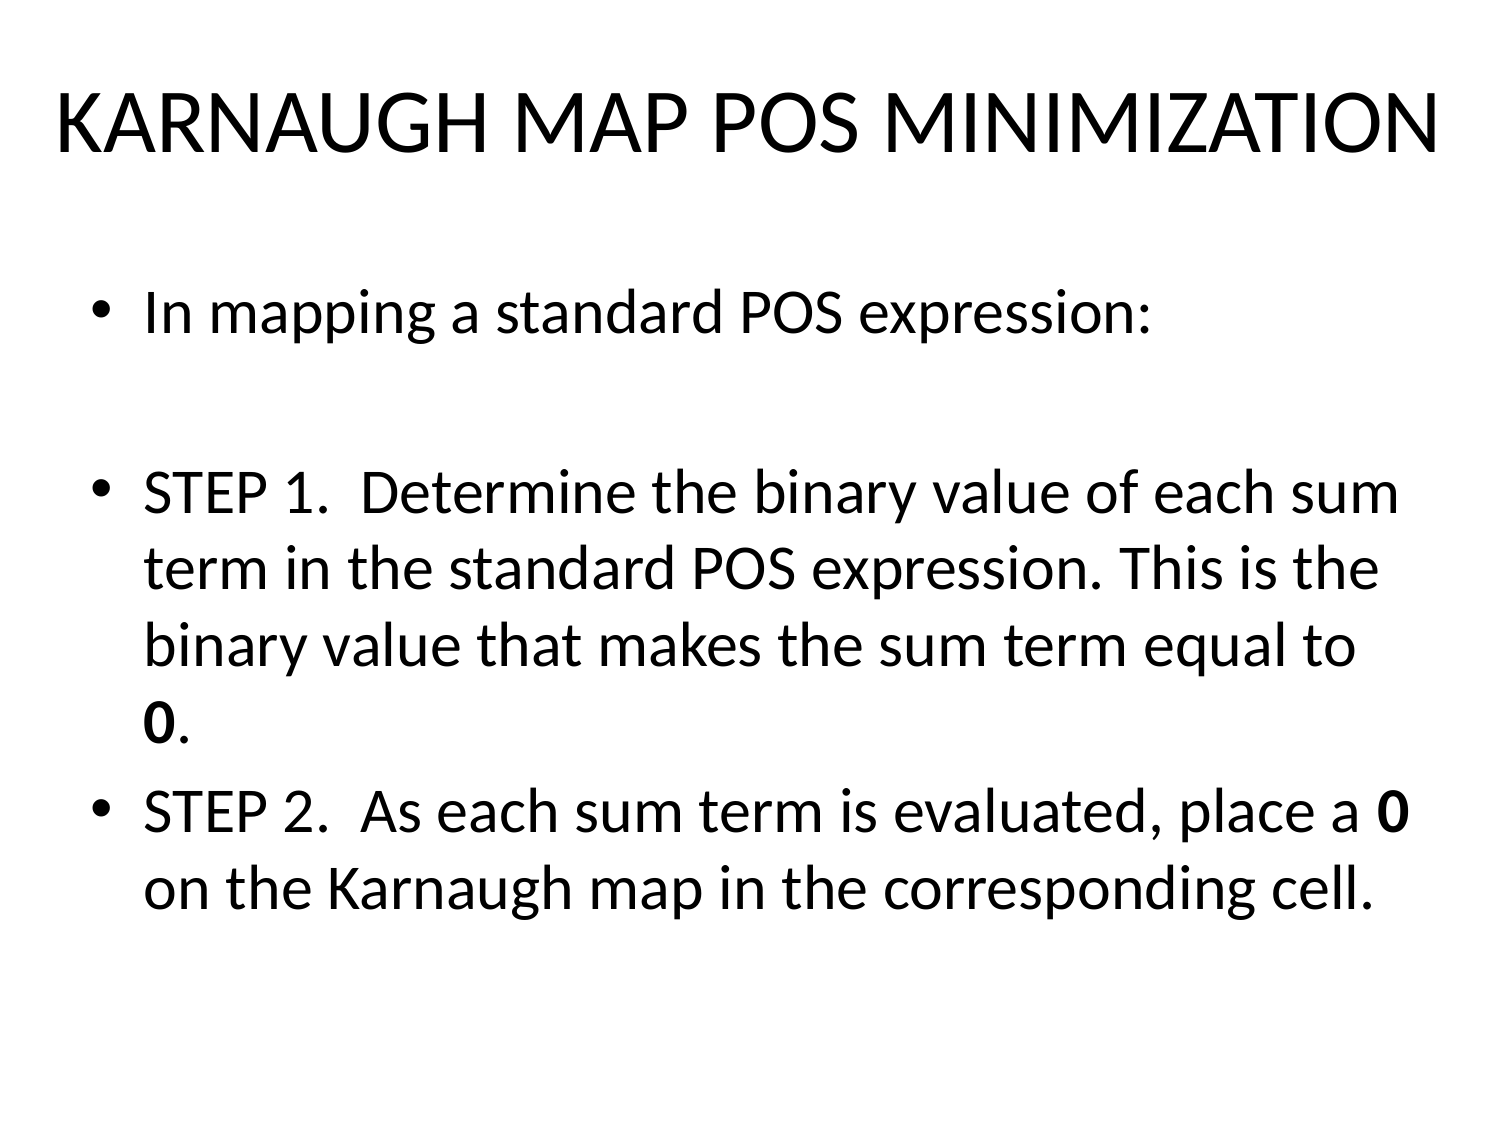

# KARNAUGH MAP POS MINIMIZATION
In mapping a standard POS expression:

STEP 1.  Determine the binary value of each sum term in the standard POS expression. This is the binary value that makes the sum term equal to 0.
STEP 2.  As each sum term is evaluated, place a 0 on the Karnaugh map in the corresponding cell.